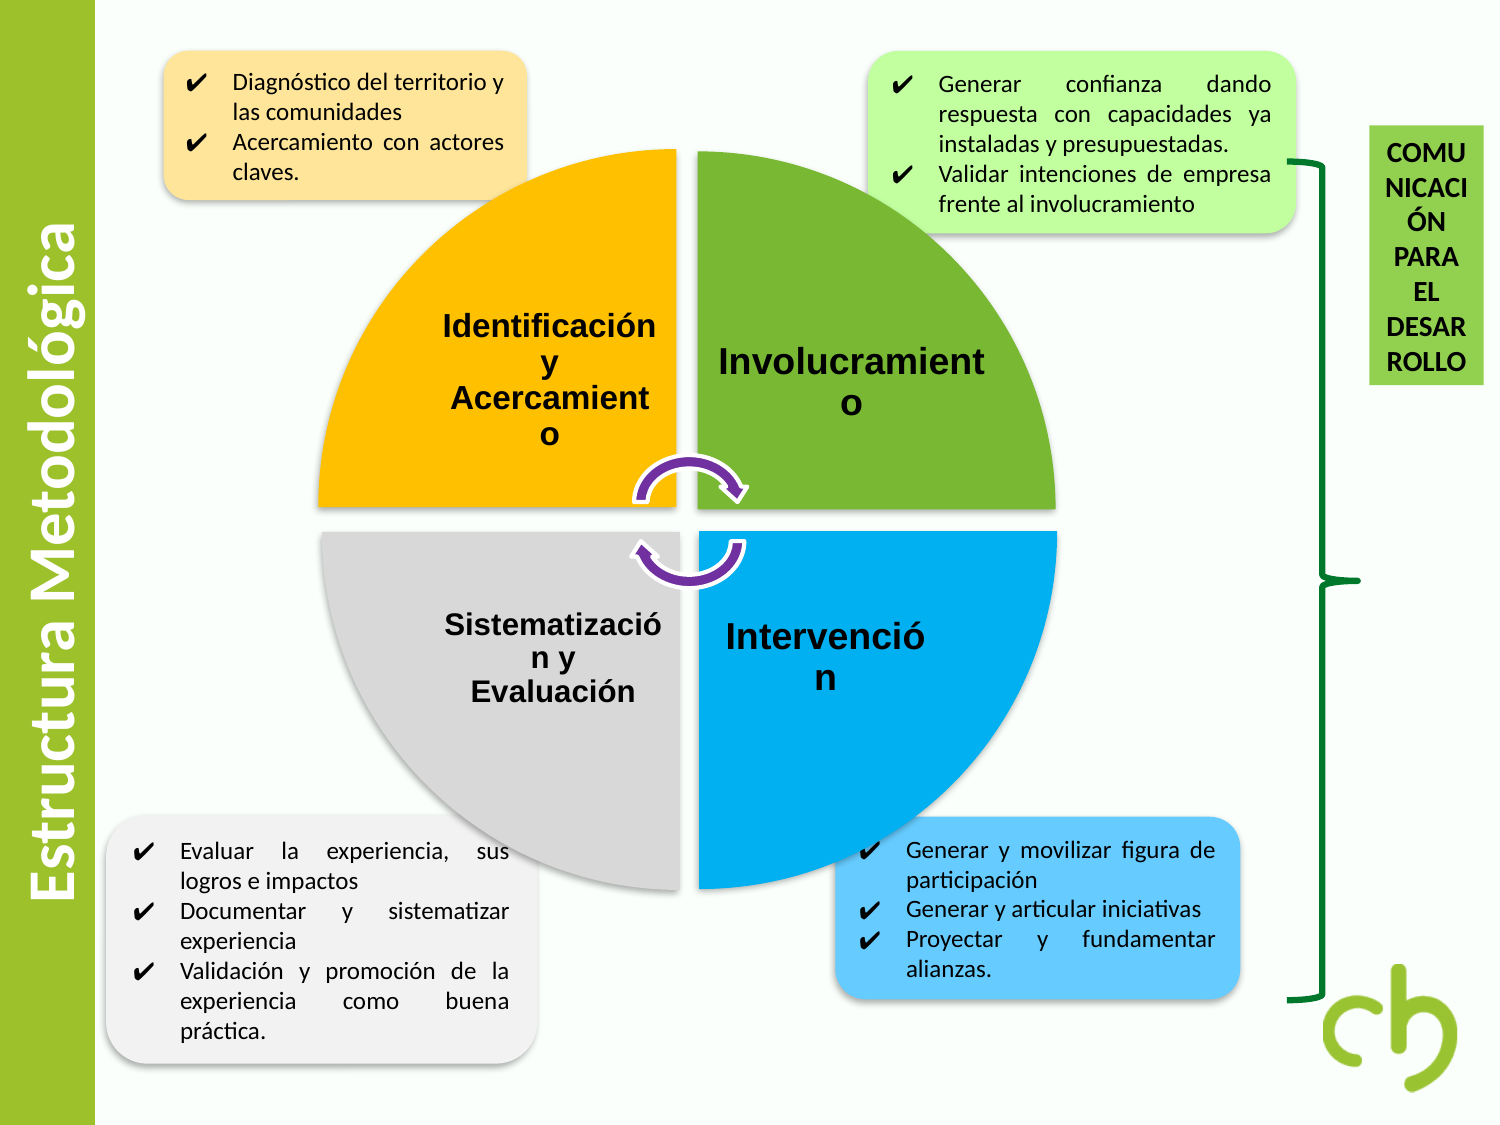

Diagnóstico del territorio y las comunidades
Acercamiento con actores claves.
Generar confianza dando respuesta con capacidades ya instaladas y presupuestadas.
Validar intenciones de empresa frente al involucramiento
COMUNICACIÓN PARA EL DESARROLLO

Identificación y Acercamiento

Involucramiento

Estructura Metodológica

Intervención

Sistematización y Evaluación
Evaluar la experiencia, sus logros e impactos
Documentar y sistematizar experiencia
Validación y promoción de la experiencia como buena práctica.
Generar y movilizar figura de participación
Generar y articular iniciativas
Proyectar y fundamentar alianzas.